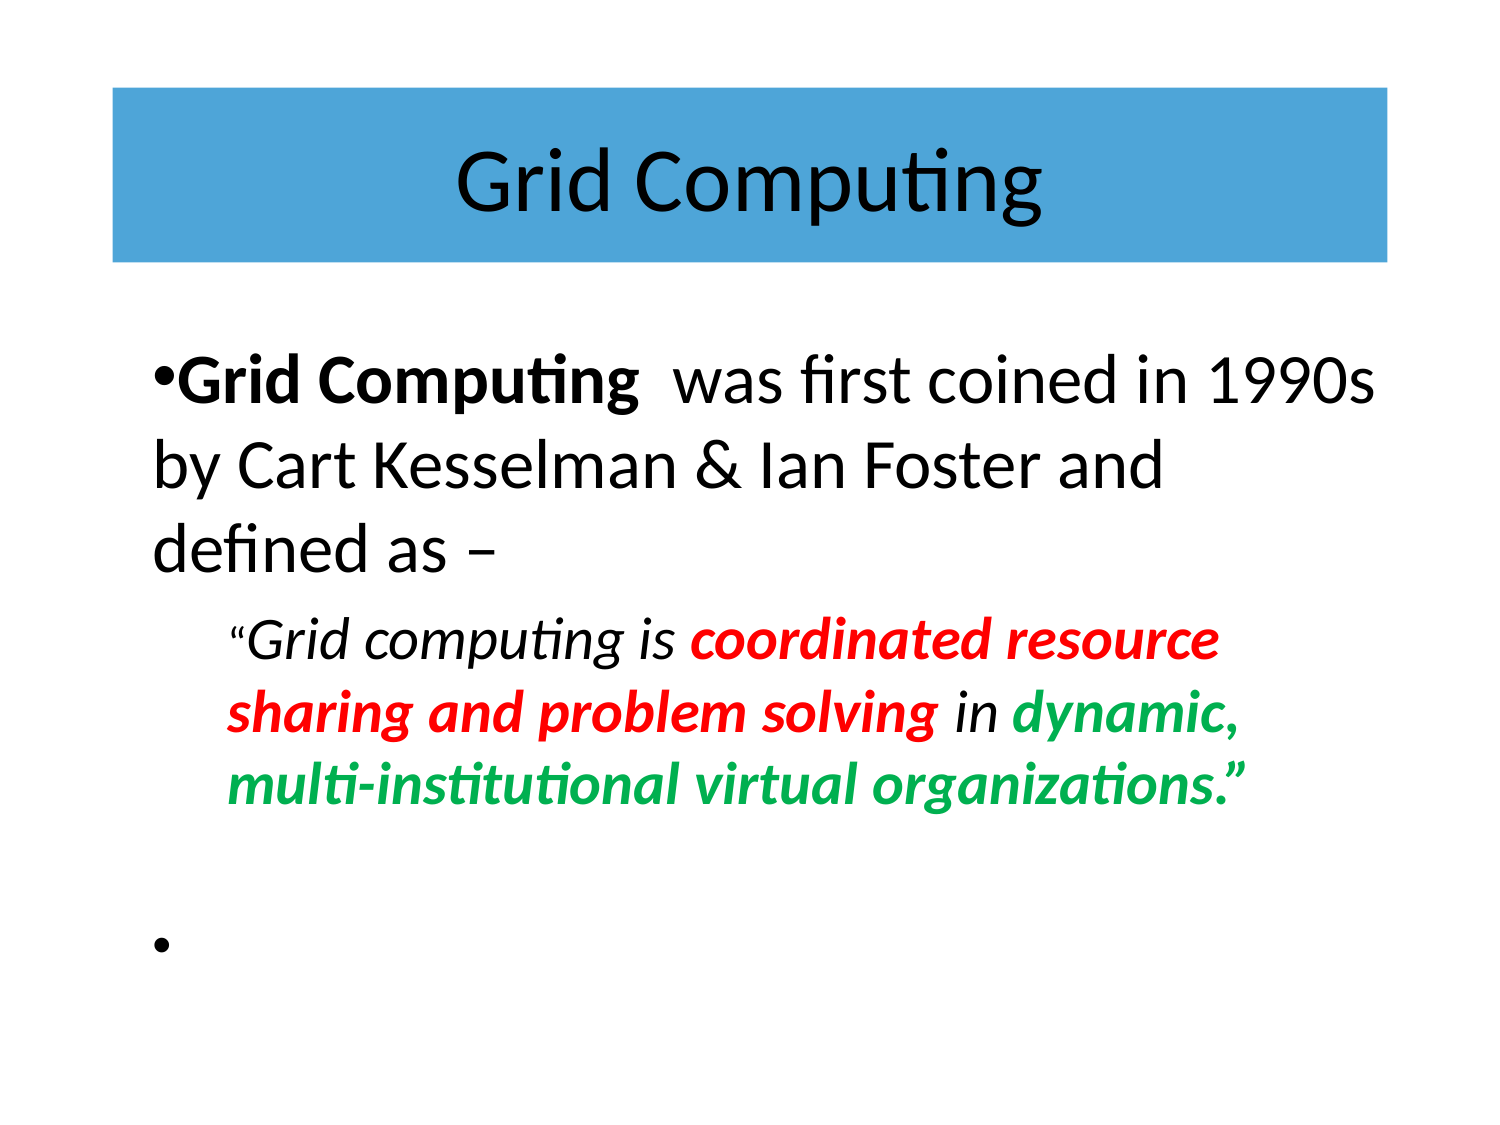

# Grid Computing
Grid Computing  was first coined in 1990s by Cart Kesselman & Ian Foster and defined as –
“Grid computing is coordinated resource sharing and problem solving in dynamic, multi-institutional virtual organizations.”